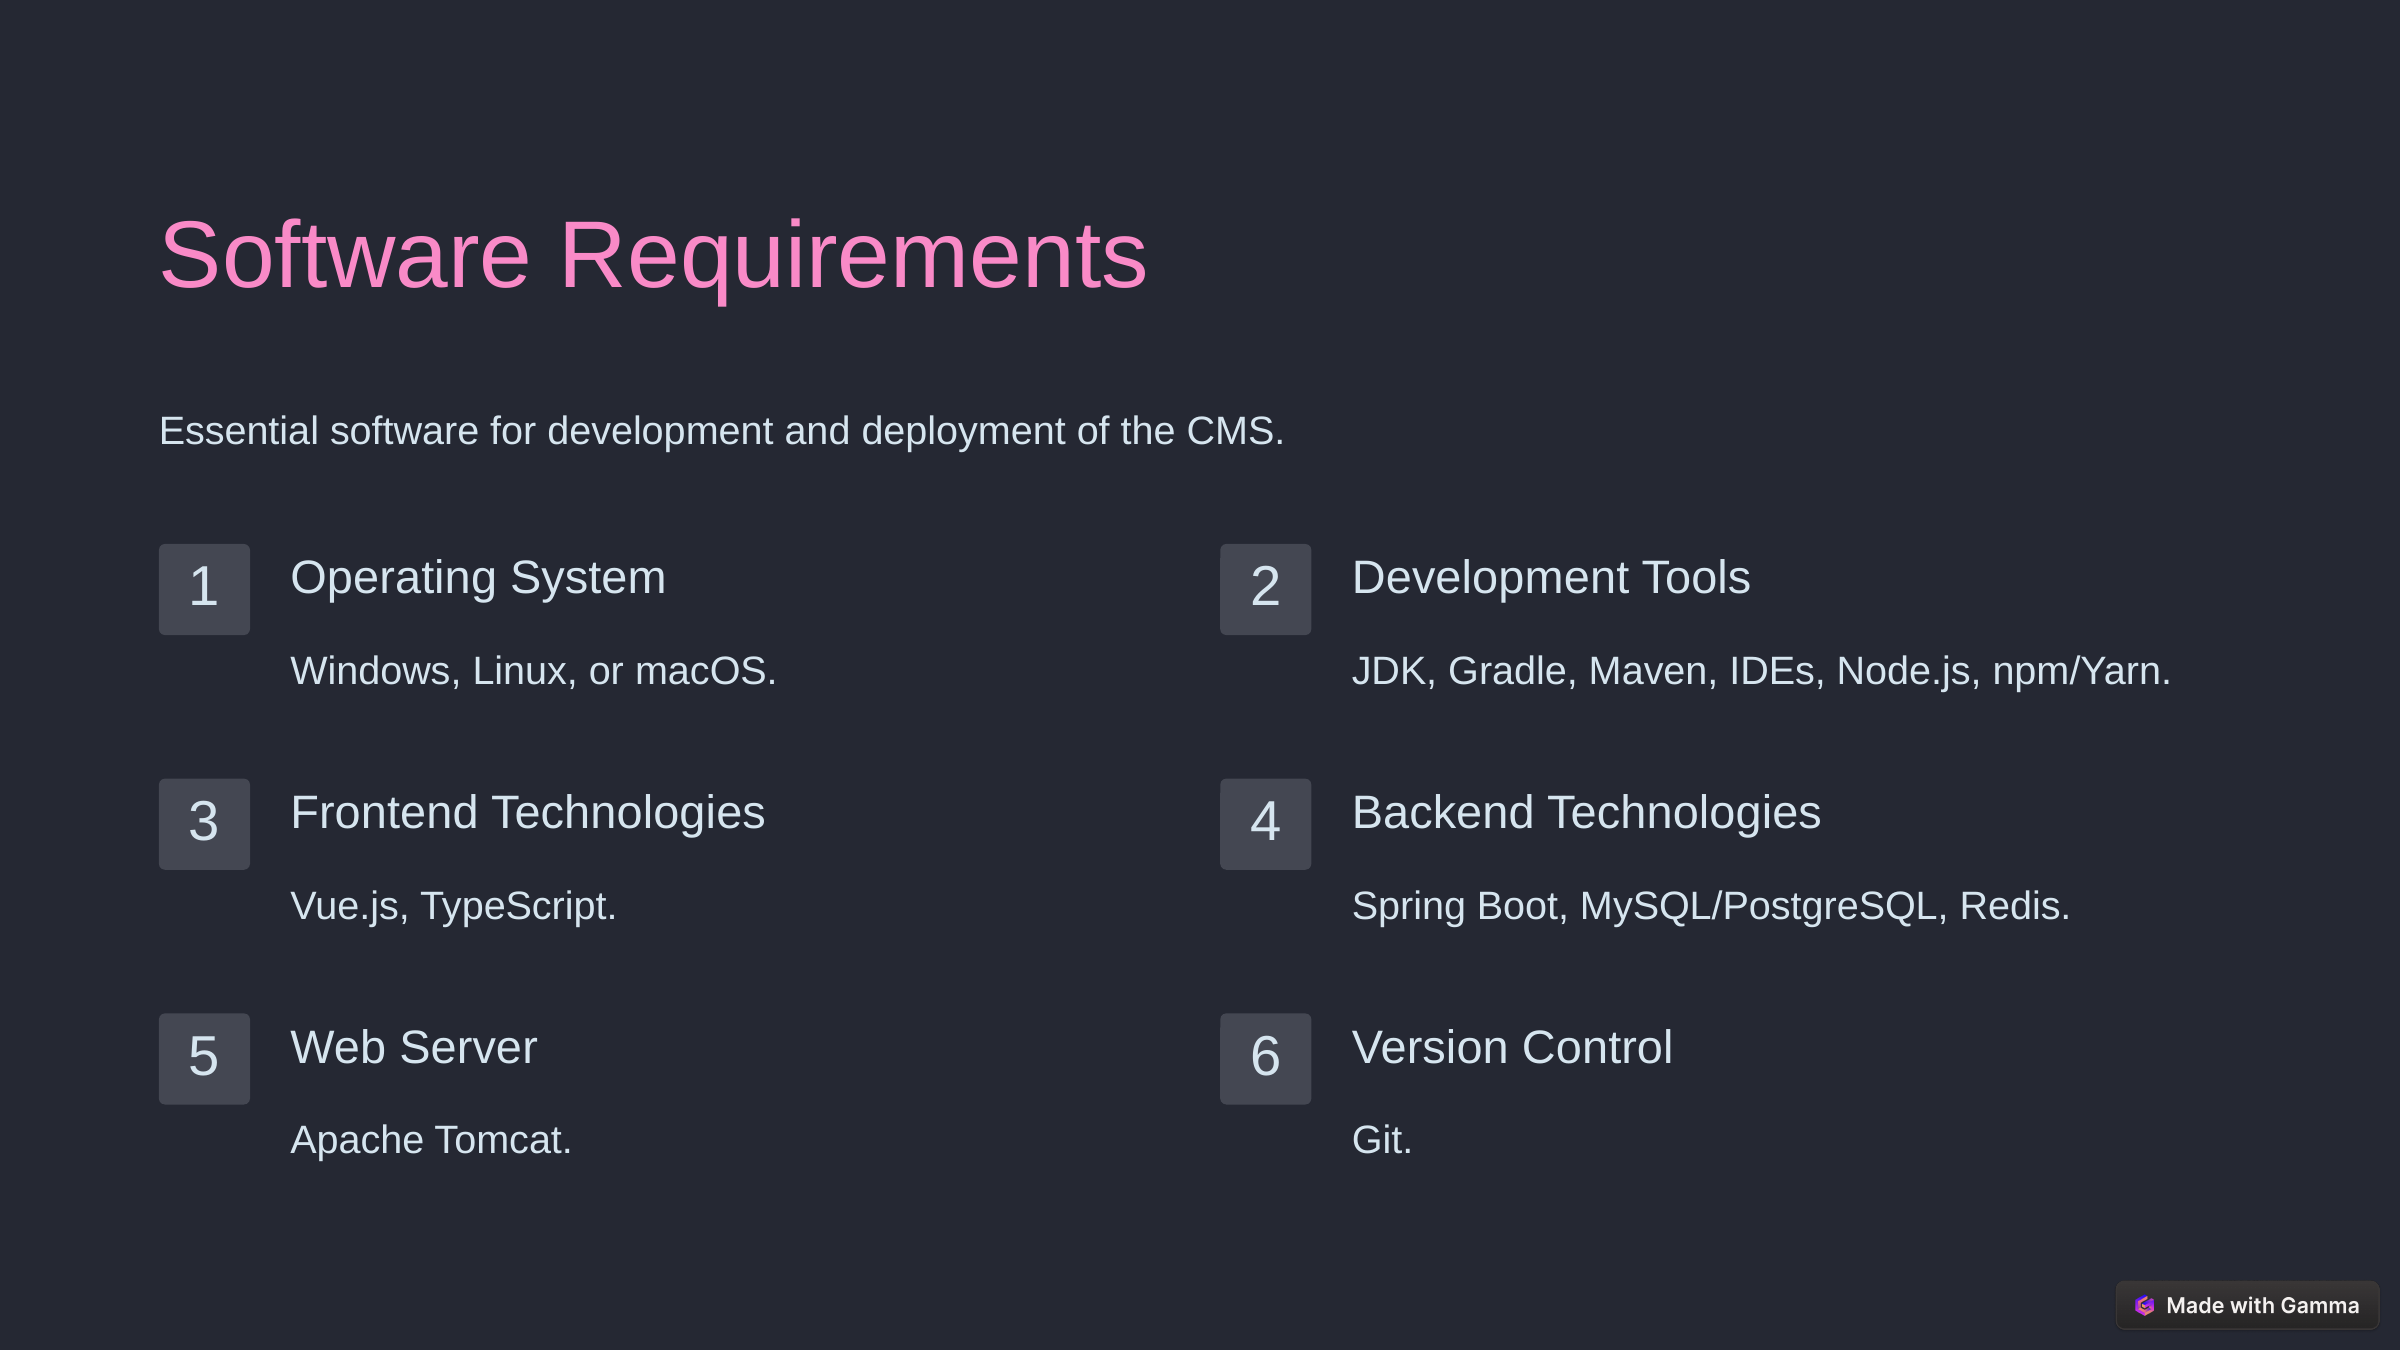

Software Requirements
Essential software for development and deployment of the CMS.

Operating System

Development Tools
1
2
Windows, Linux, or macOS.
JDK, Gradle, Maven, IDEs, Node.js, npm/Yarn.

Frontend Technologies

Backend Technologies
3
4
Vue.js, TypeScript.
Spring Boot, MySQL/PostgreSQL, Redis.

Web Server

Version Control
5
6
Apache Tomcat.
Git.